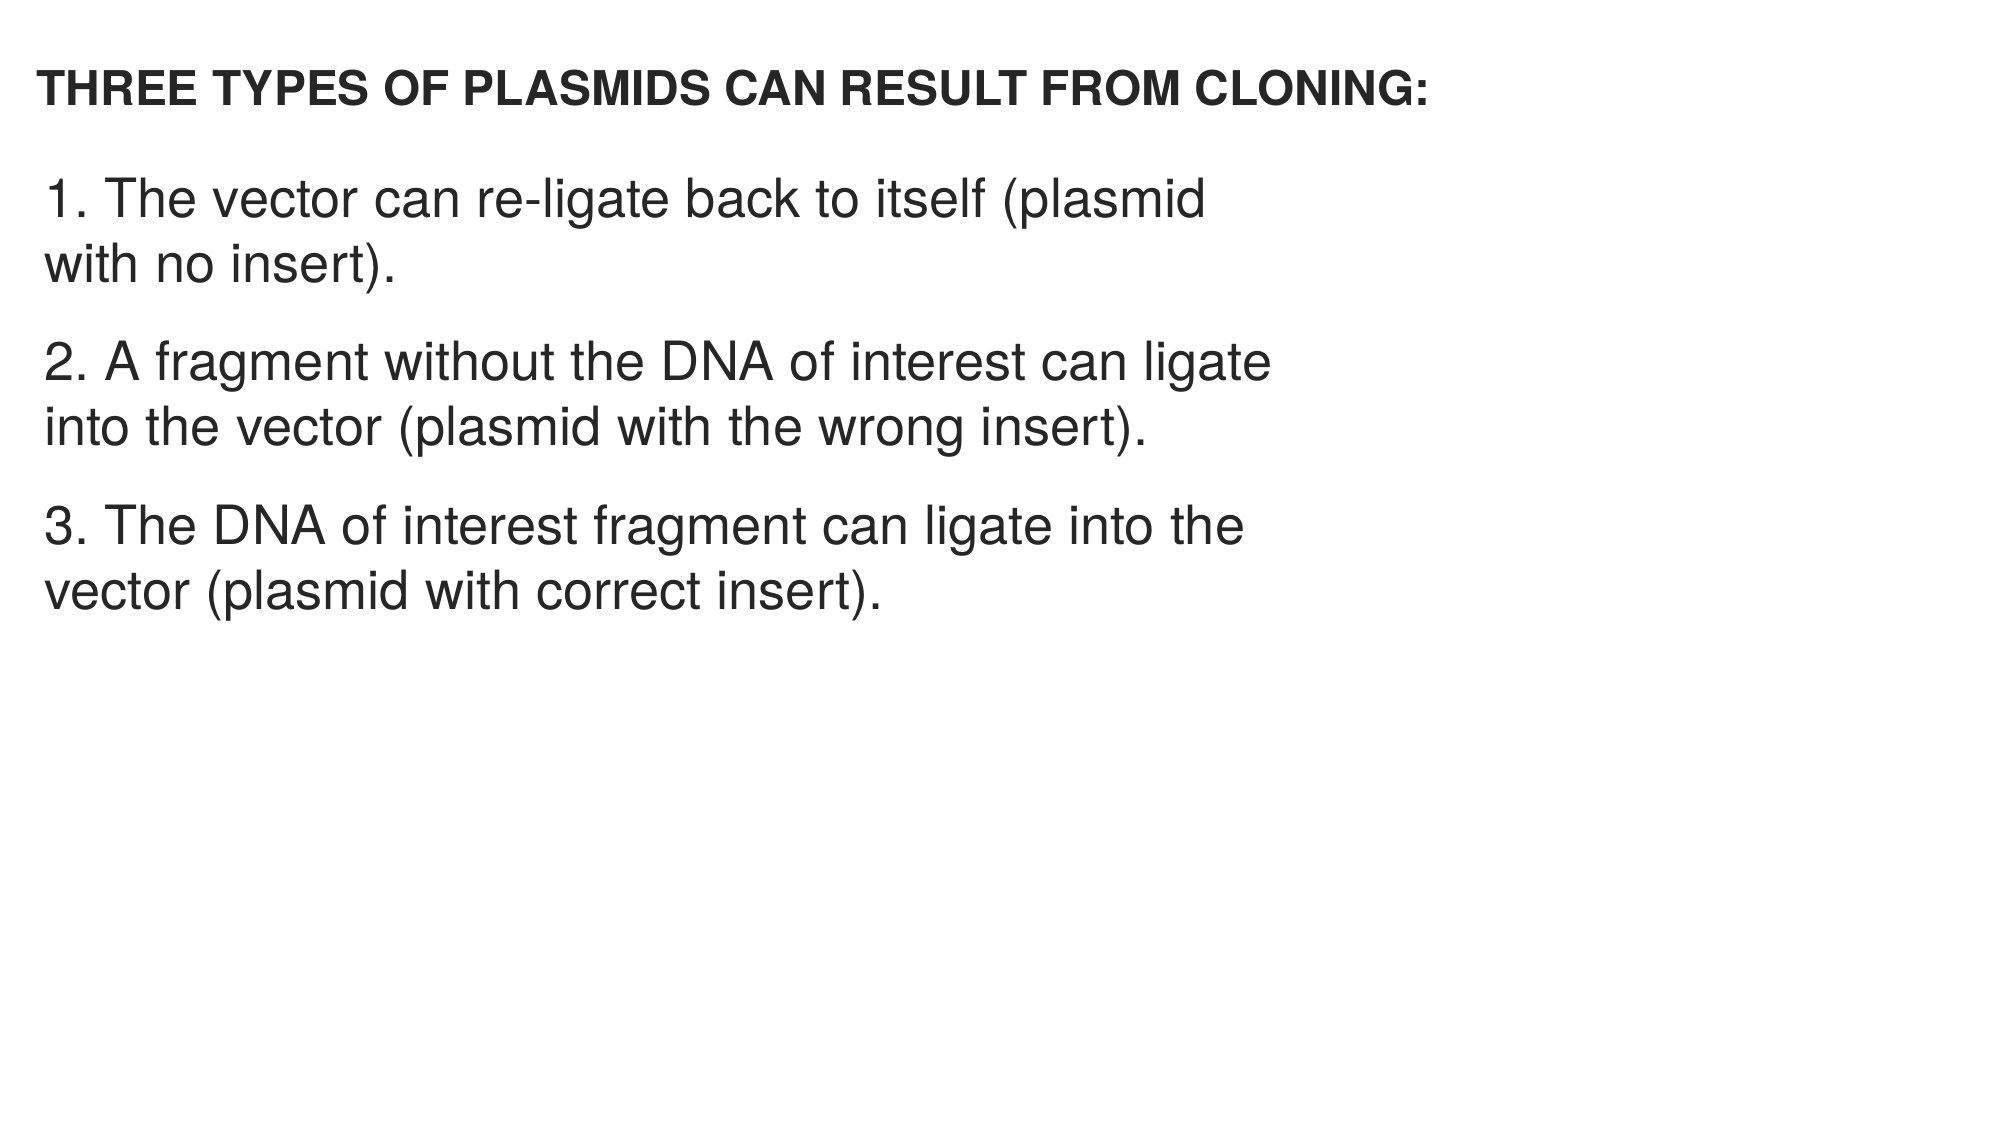

THREE TYPES OF PLASMIDS CAN RESULT FROM CLONING:
1. The vector can re-ligate back to itself (plasmid with no insert).
2. A fragment without the DNA of interest can ligate into the vector (plasmid with the wrong insert).
3. The DNA of interest fragment can ligate into the vector (plasmid with correct insert).